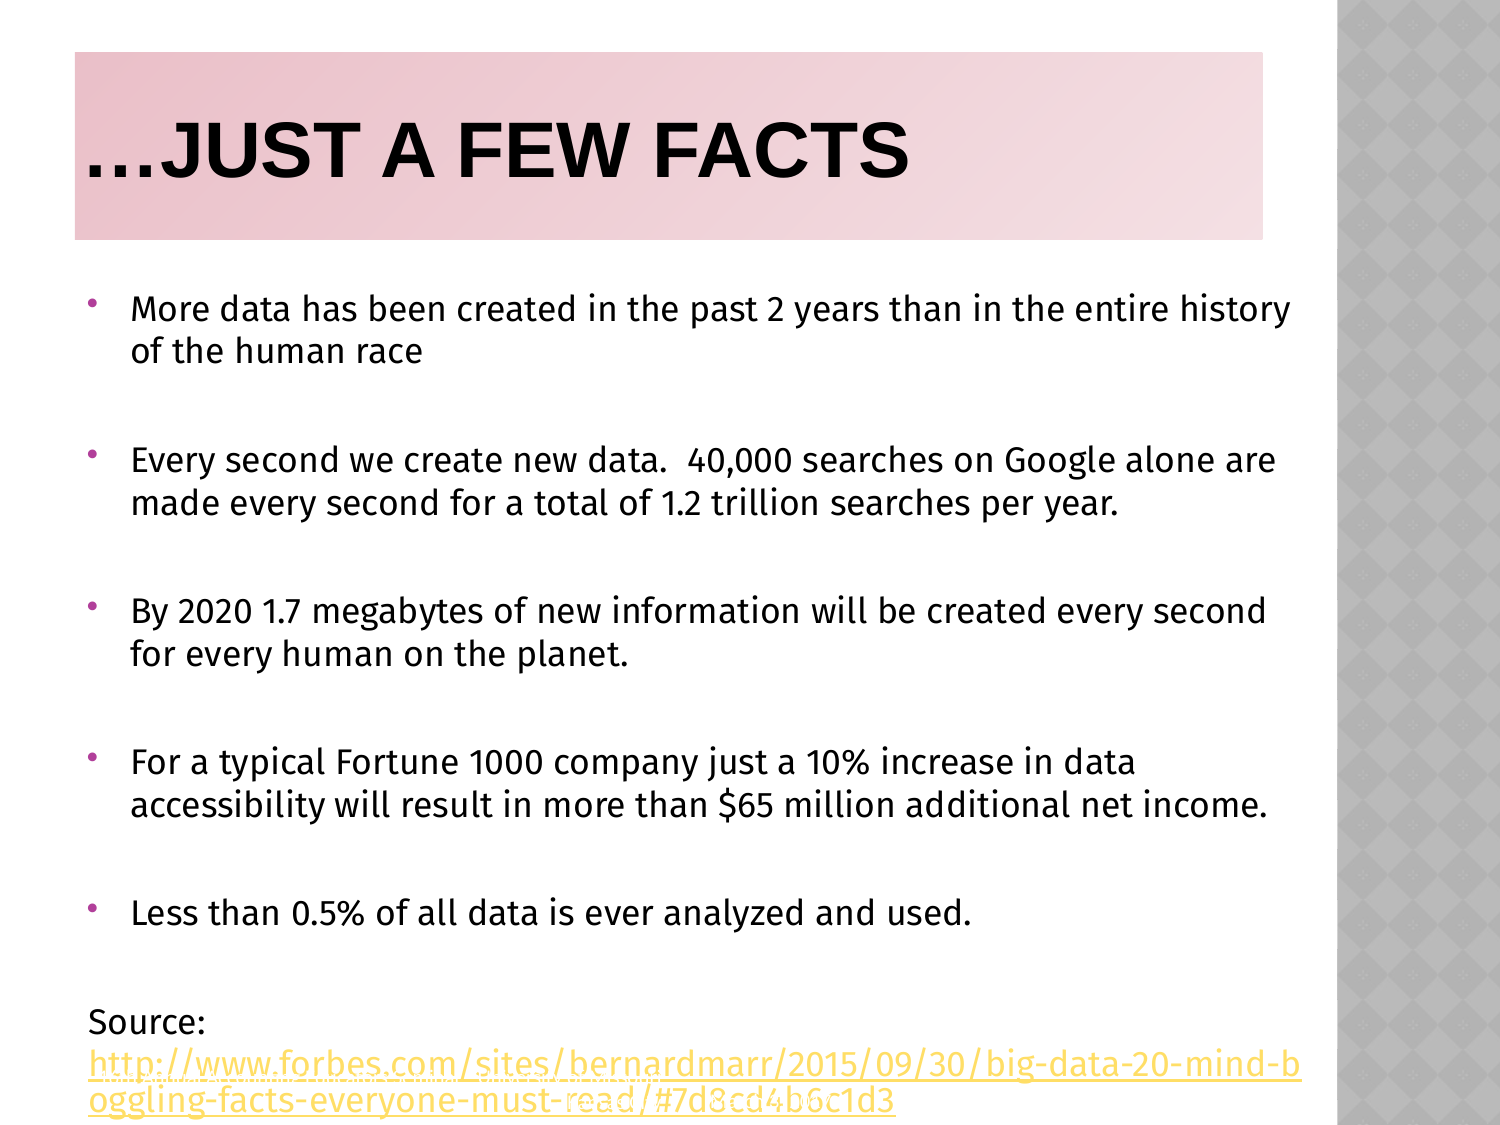

# Just a few facts…
More data has been created in the past 2 years than in the entire history of the human race

Every second we create new data.  40,000 searches on Google alone are made every second for a total of 1.2 trillion searches per year.

By 2020 1.7 megabytes of new information will be created every second for every human on the planet.

For a typical Fortune 1000 company just a 10% increase in data accessibility will result in more than $65 million additional net income.

Less than 0.5% of all data is ever analyzed and used.

Source: http://www.forbes.com/sites/bernardmarr/2015/09/30/big-data-20-mind-boggling-facts-everyone-must-read/#7d8cd4b6c1d3

16th Annual Accounting Educators Seminar - University of Missouri - Kansas City
March 3, 2017